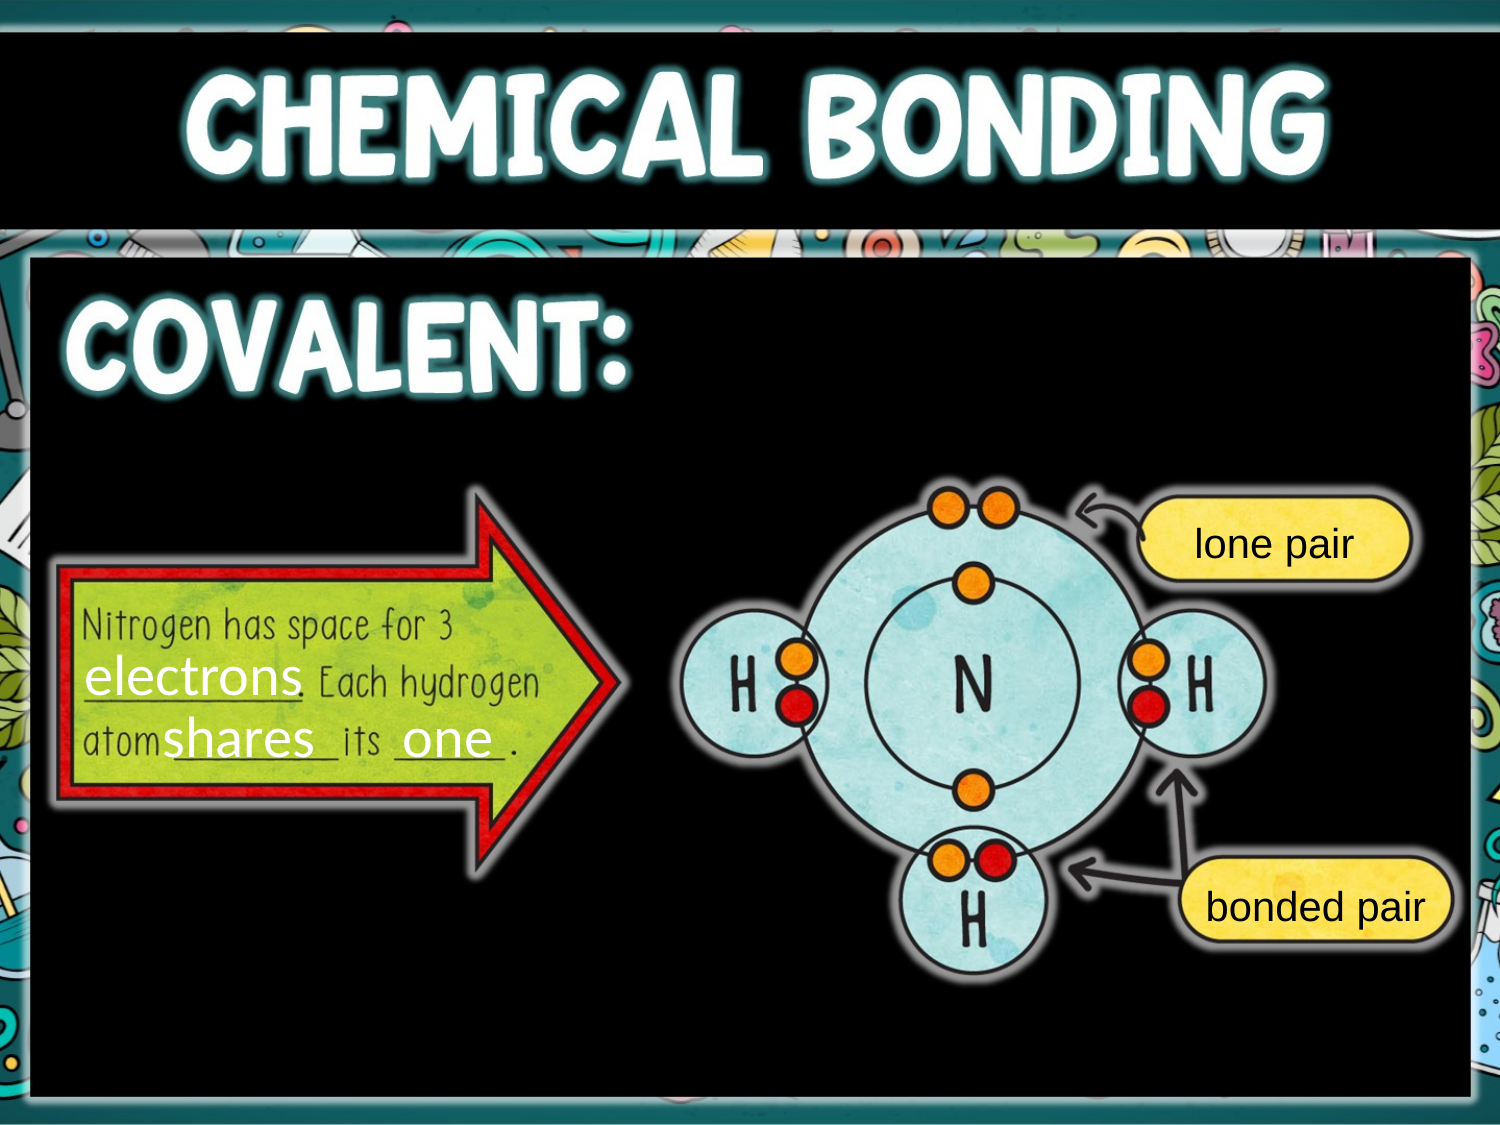

lone pair
electrons
shares
one
bonded pair